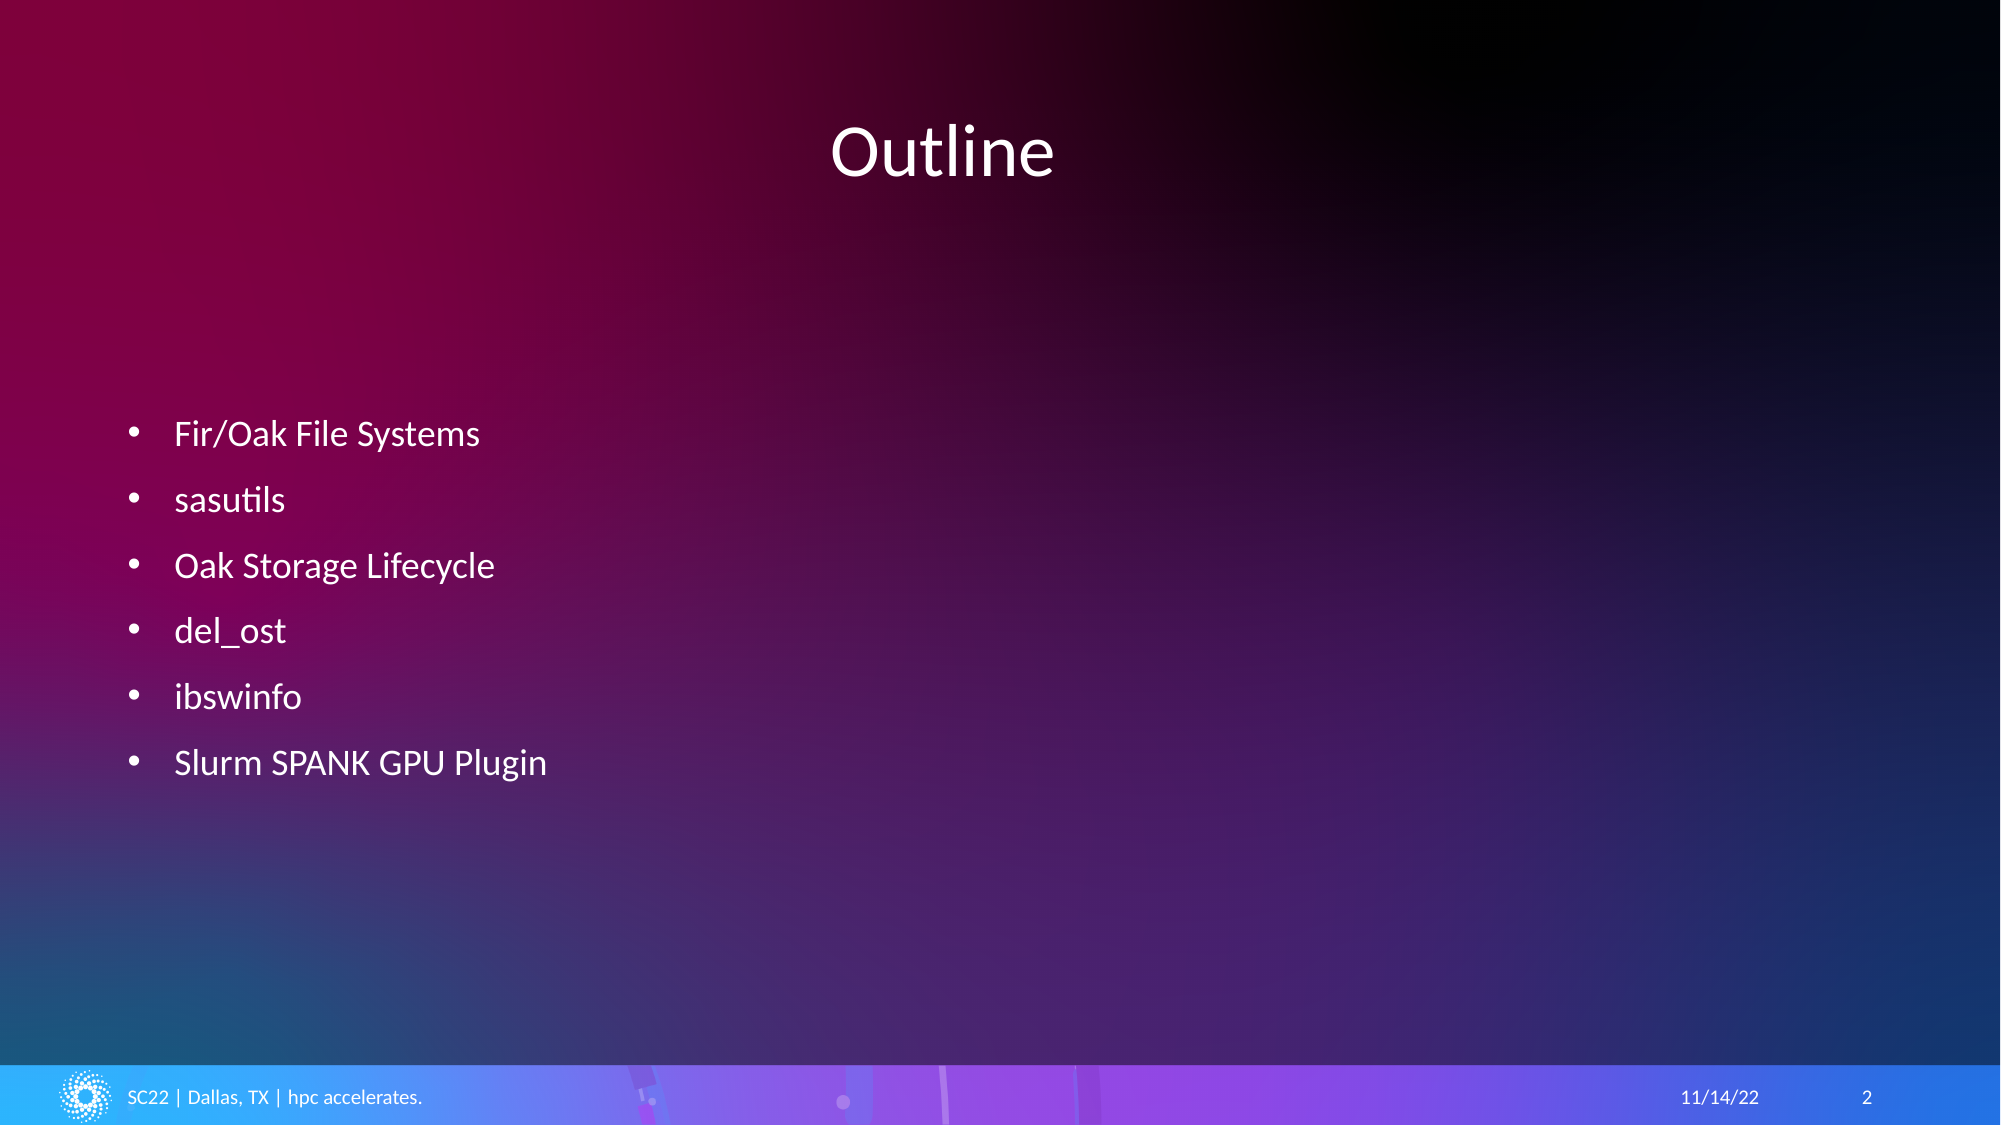

# Outline
Fir/Oak File Systems
sasutils
Oak Storage Lifecycle
del_ost
ibswinfo
Slurm SPANK GPU Plugin
SC22 | Dallas, TX | hpc accelerates.
11/14/22
2